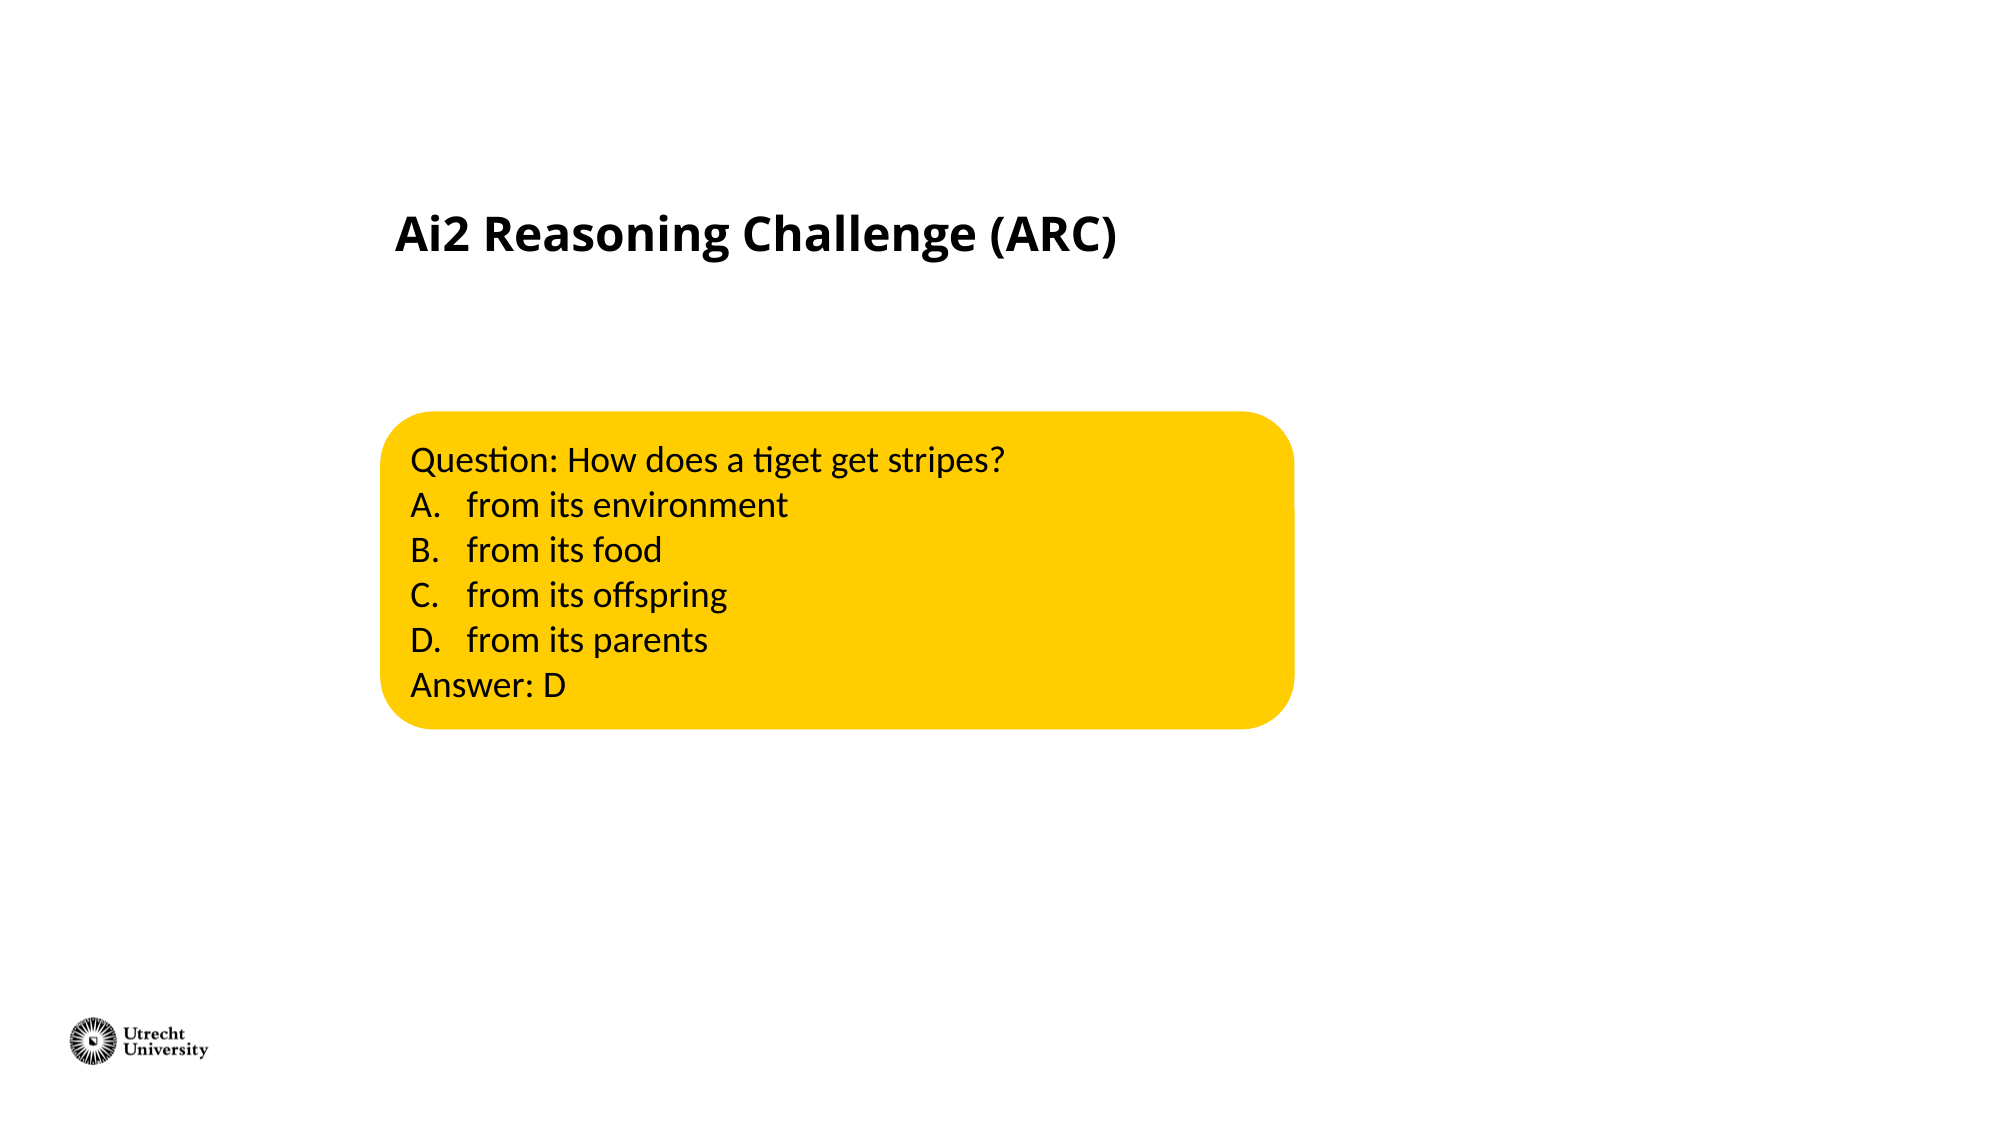

# Ai2 Reasoning Challenge (ARC)
Question: How does a tiget get stripes?
from its environment
from its food
from its offspring
from its parents
Answer: D